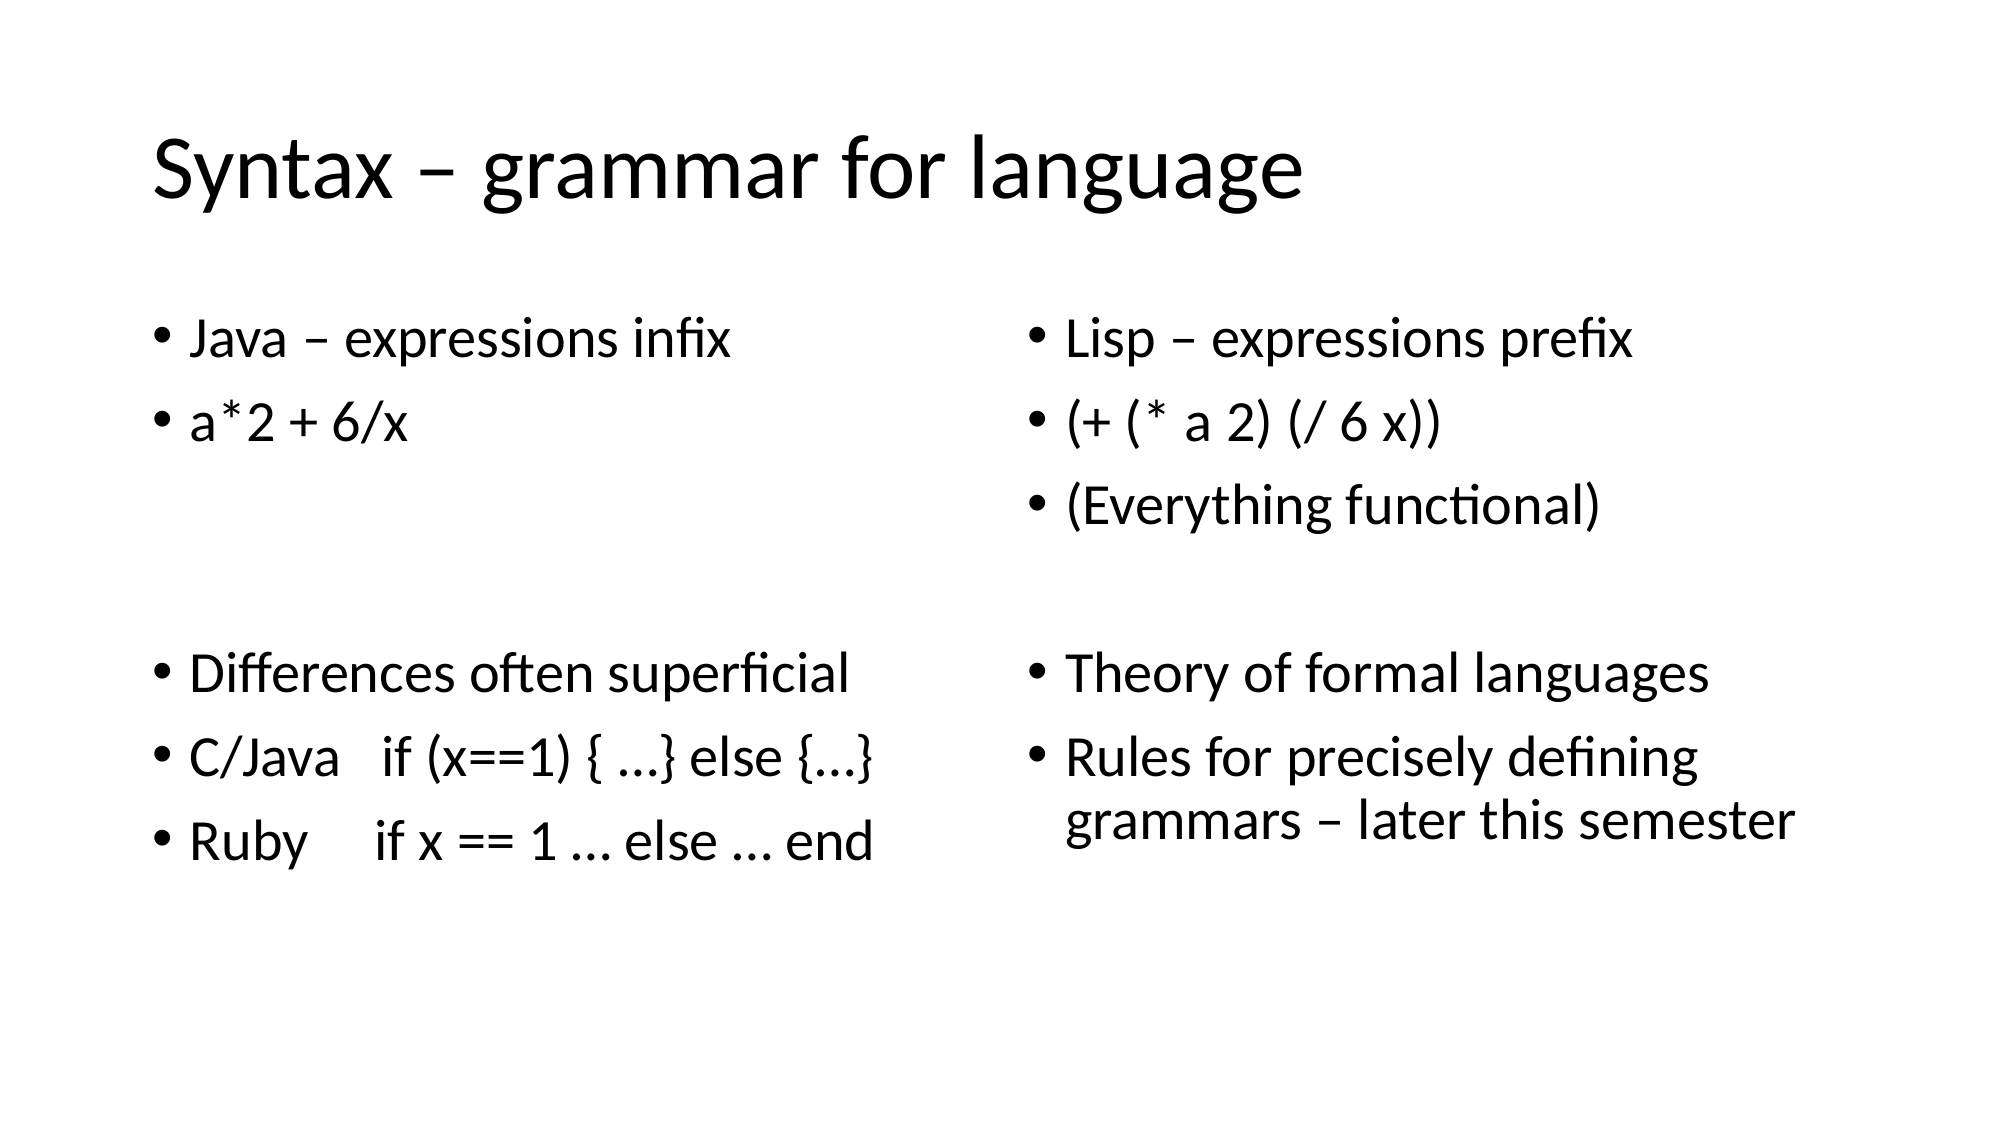

# Syntax – grammar for language
Java – expressions infix
a*2 + 6/x

Differences often superficial
C/Java   if (x==1) { …} else {…}
Ruby     if x == 1 … else … end

Lisp – expressions prefix
(+ (* a 2) (/ 6 x))
(Everything functional)

Theory of formal languages
Rules for precisely defining grammars – later this semester